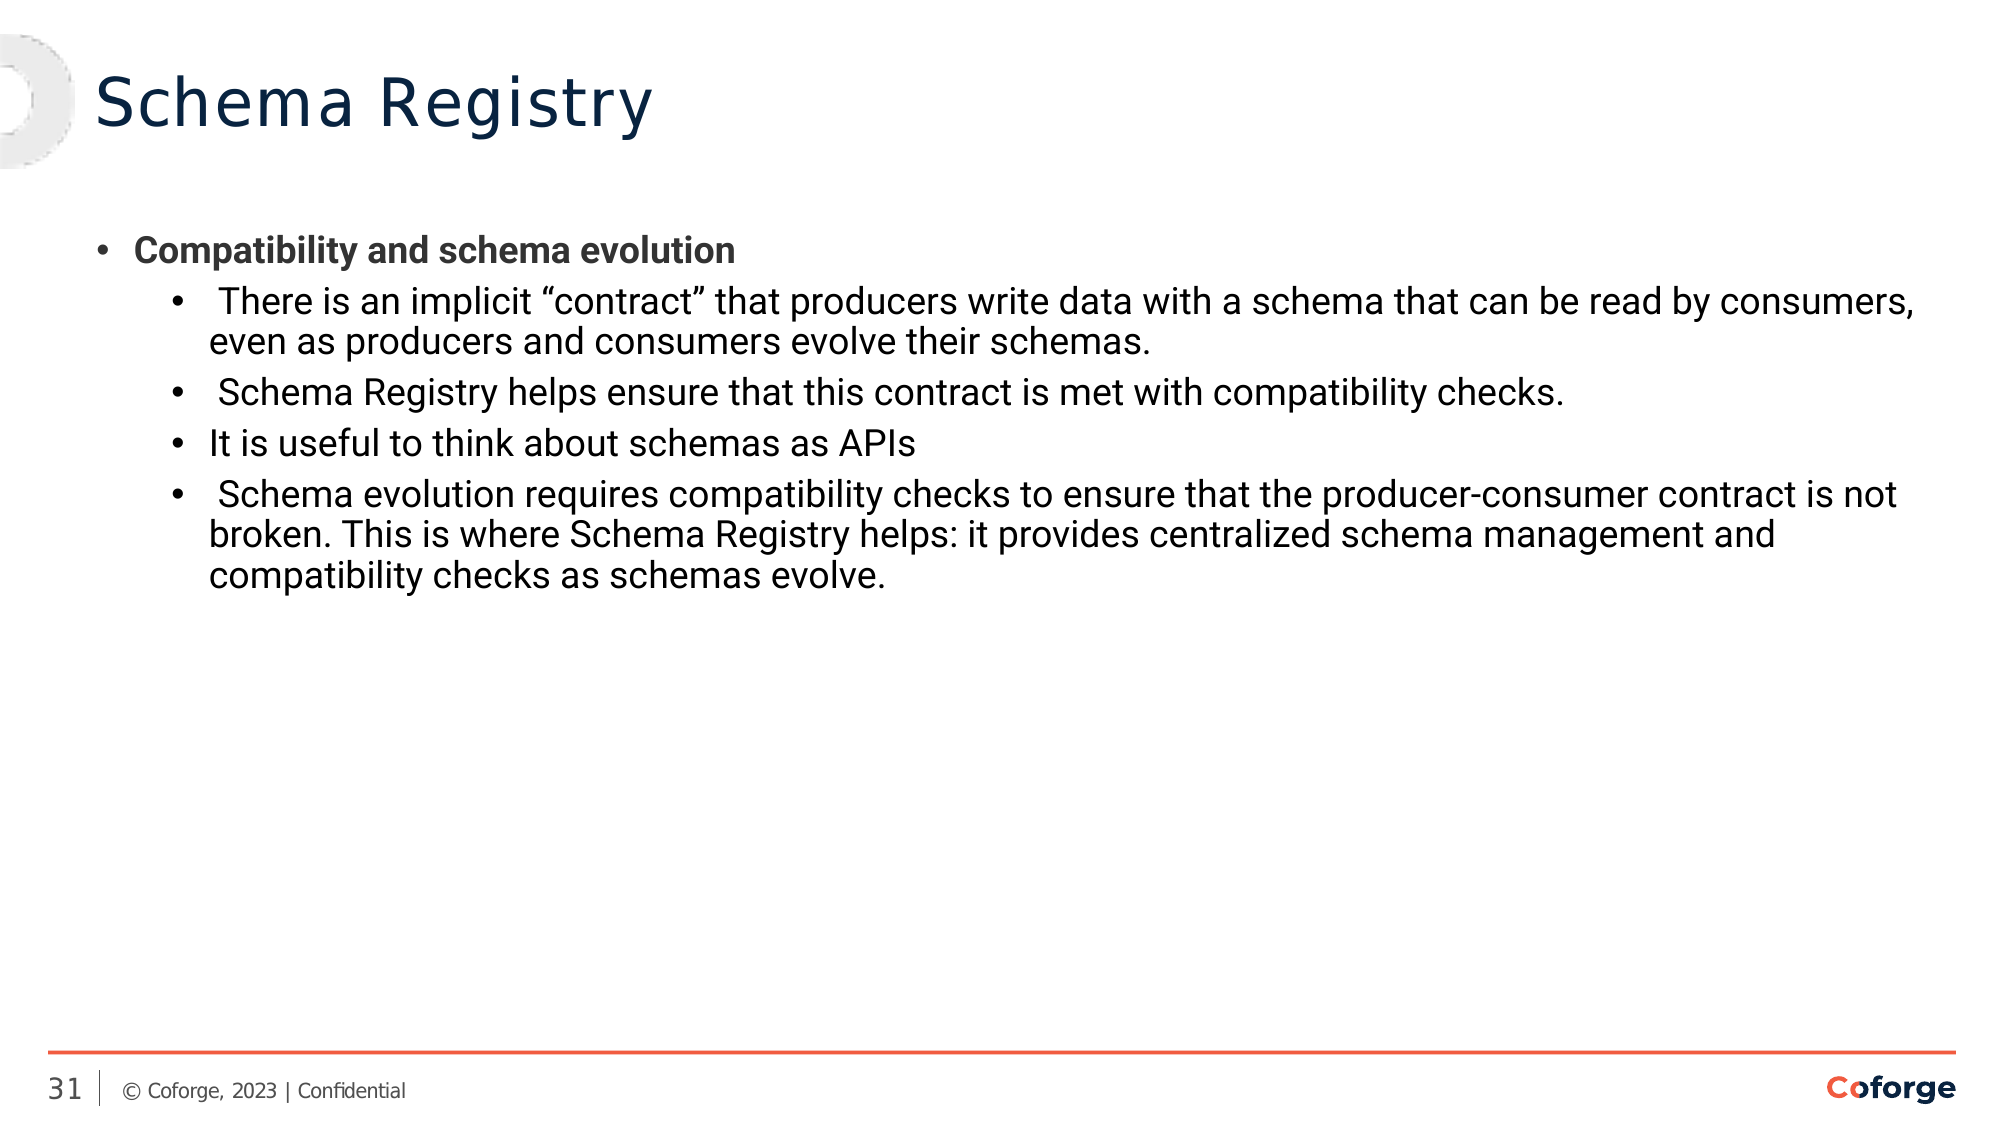

# Schema Registry
Compatibility and schema evolution
 There is an implicit “contract” that producers write data with a schema that can be read by consumers, even as producers and consumers evolve their schemas.
 Schema Registry helps ensure that this contract is met with compatibility checks.
It is useful to think about schemas as APIs
 Schema evolution requires compatibility checks to ensure that the producer-consumer contract is not broken. This is where Schema Registry helps: it provides centralized schema management and compatibility checks as schemas evolve.